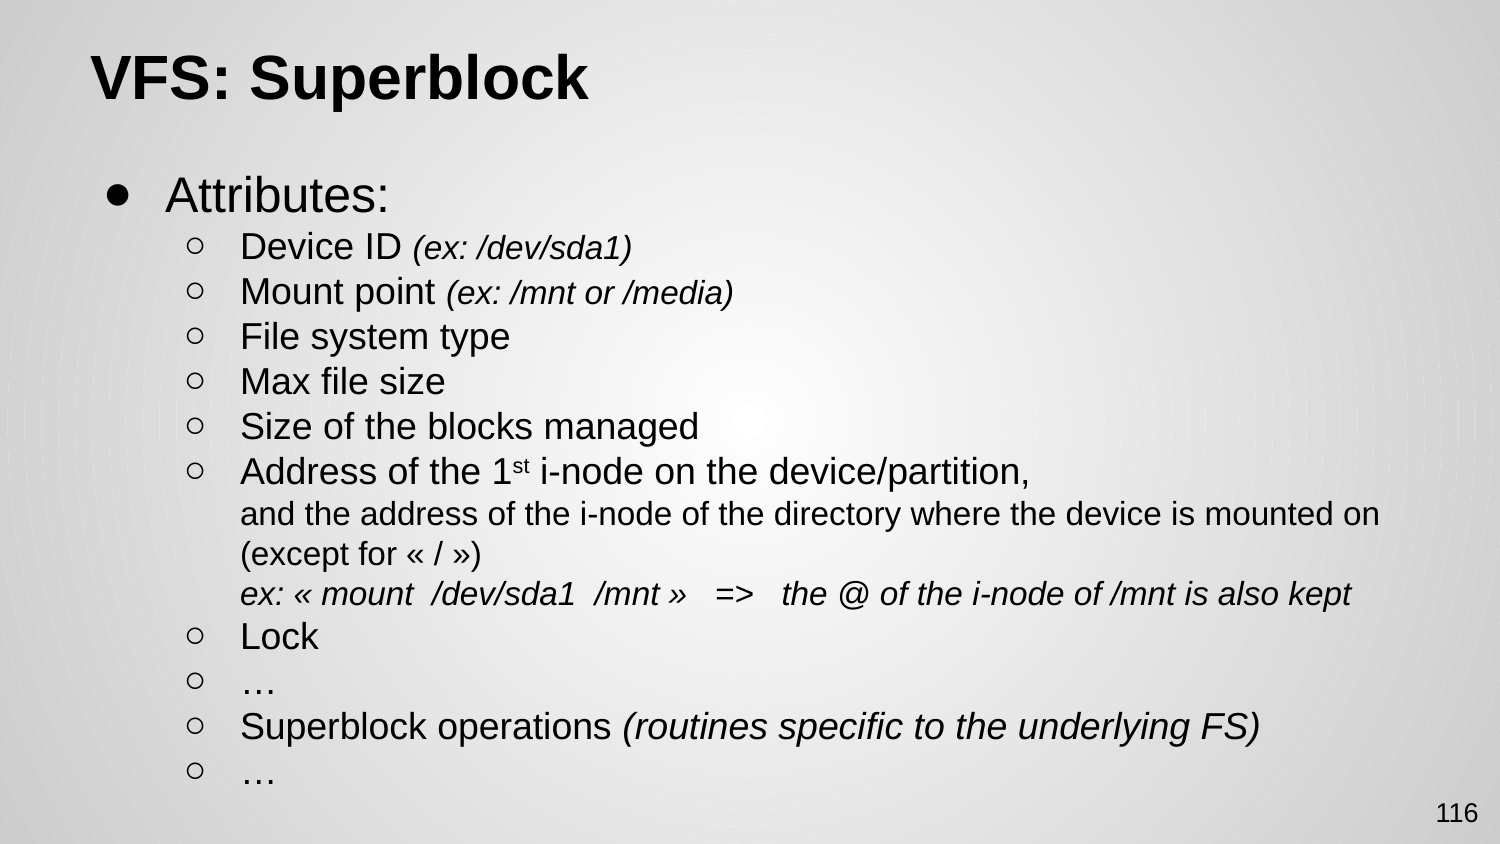

# VFS: Superblock
Attributes:
Device ID (ex: /dev/sda1)
Mount point (ex: /mnt or /media)
File system type
Max file size
Size of the blocks managed
Address of the 1st i-node on the device/partition,
and the address of the i-node of the directory where the device is mounted on
(except for « / »)
ex: « mount  /dev/sda1  /mnt »   =>   the @ of the i-node of /mnt is also kept
Lock
…
Superblock operations (routines specific to the underlying FS)
…
116